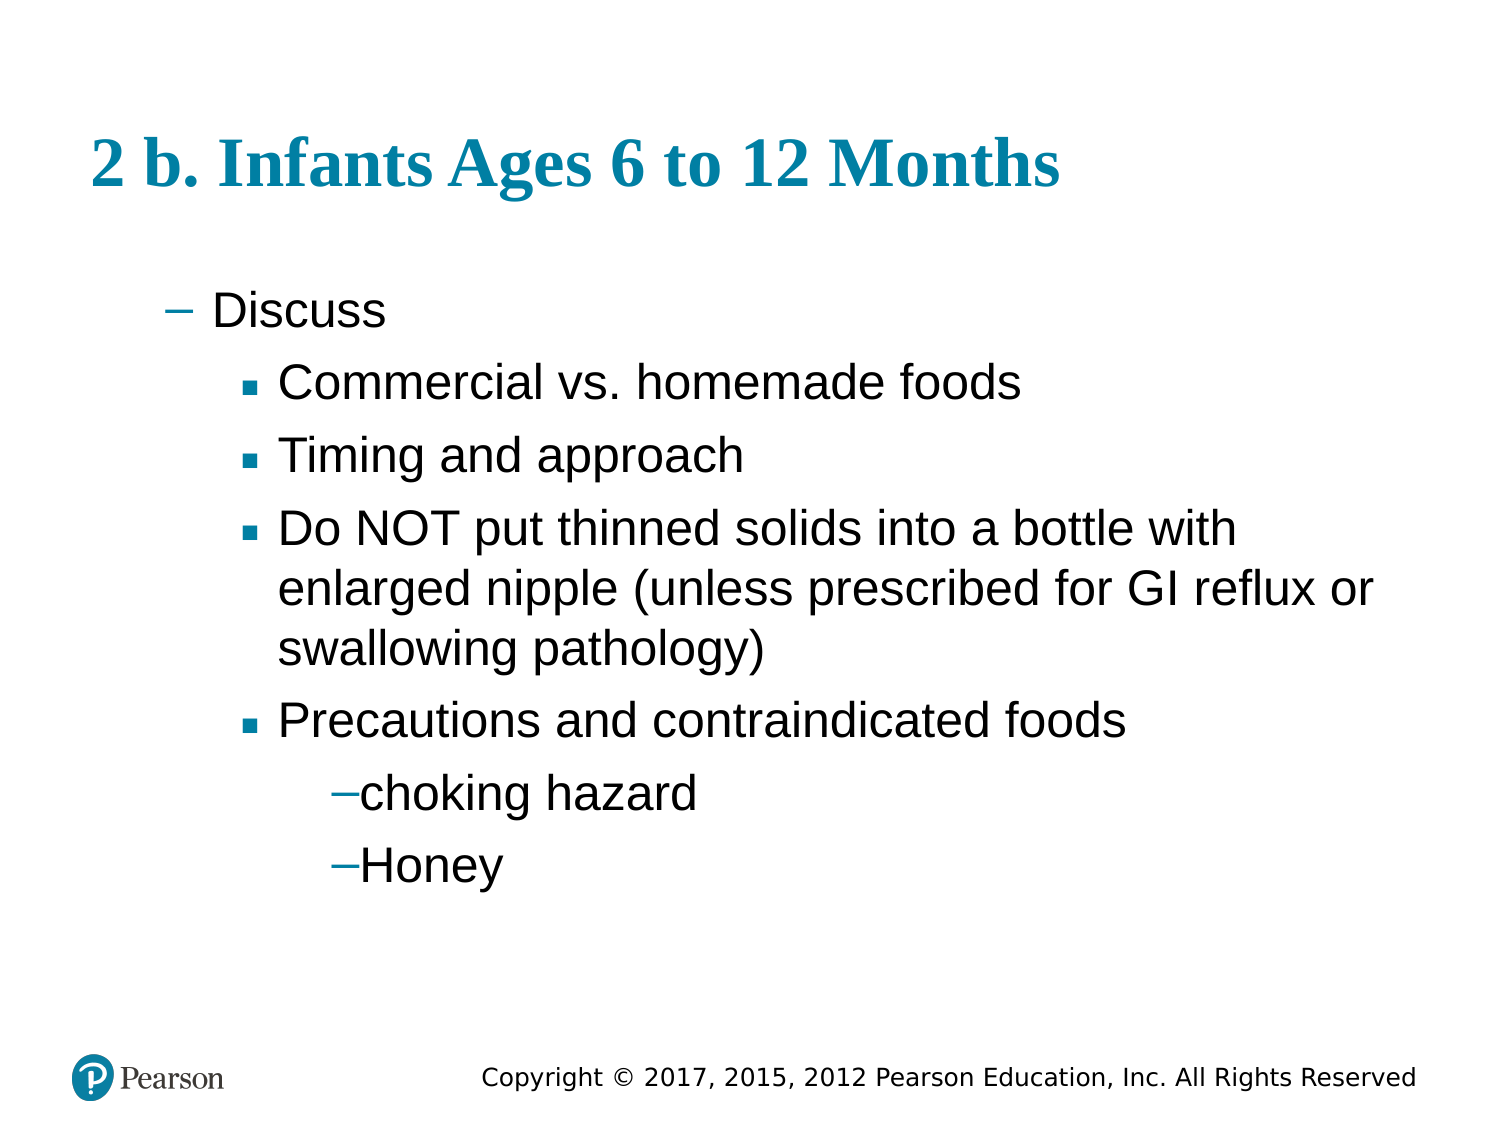

# 2 b. Infants Ages 6 to 12 Months
Discuss
Commercial vs. homemade foods
Timing and approach
Do NOT put thinned solids into a bottle with enlarged nipple (unless prescribed for GI reflux or swallowing pathology)
Precautions and contraindicated foods
choking hazard
Honey